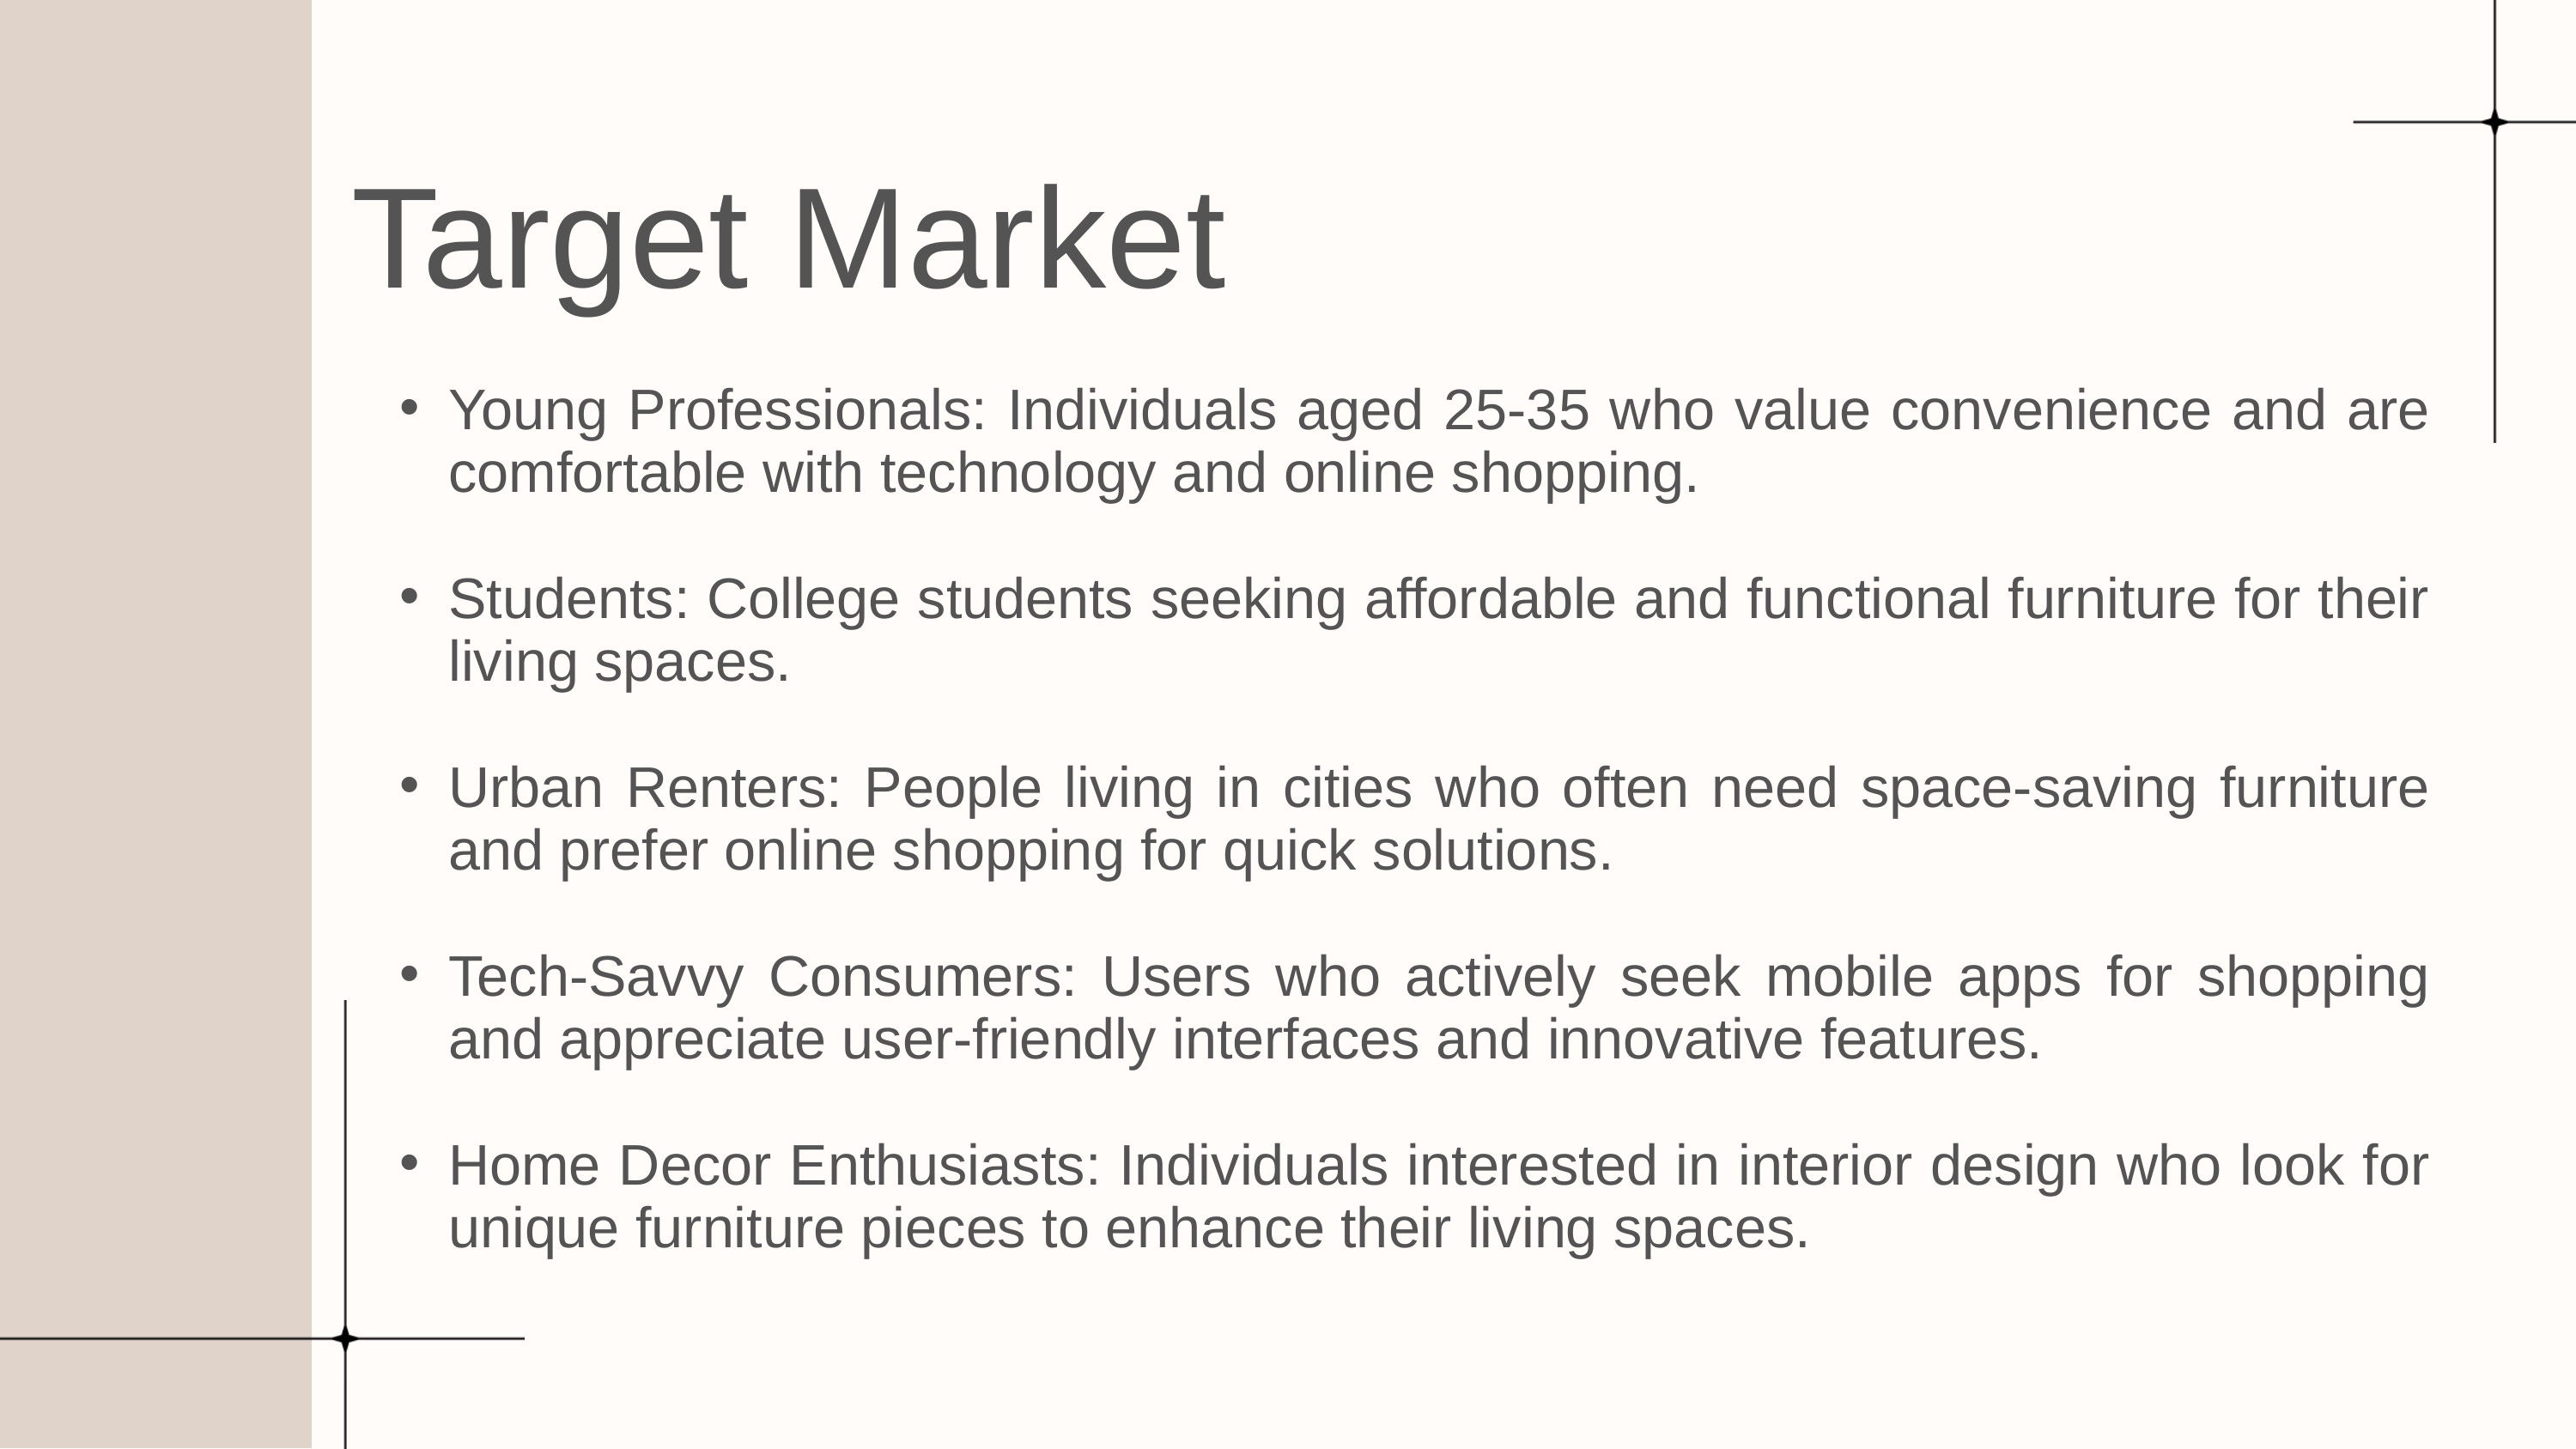

Target Market
Young Professionals: Individuals aged 25-35 who value convenience and are comfortable with technology and online shopping.

Students: College students seeking affordable and functional furniture for their living spaces.

Urban Renters: People living in cities who often need space-saving furniture and prefer online shopping for quick solutions.

Tech-Savvy Consumers: Users who actively seek mobile apps for shopping and appreciate user-friendly interfaces and innovative features.

Home Decor Enthusiasts: Individuals interested in interior design who look for unique furniture pieces to enhance their living spaces.